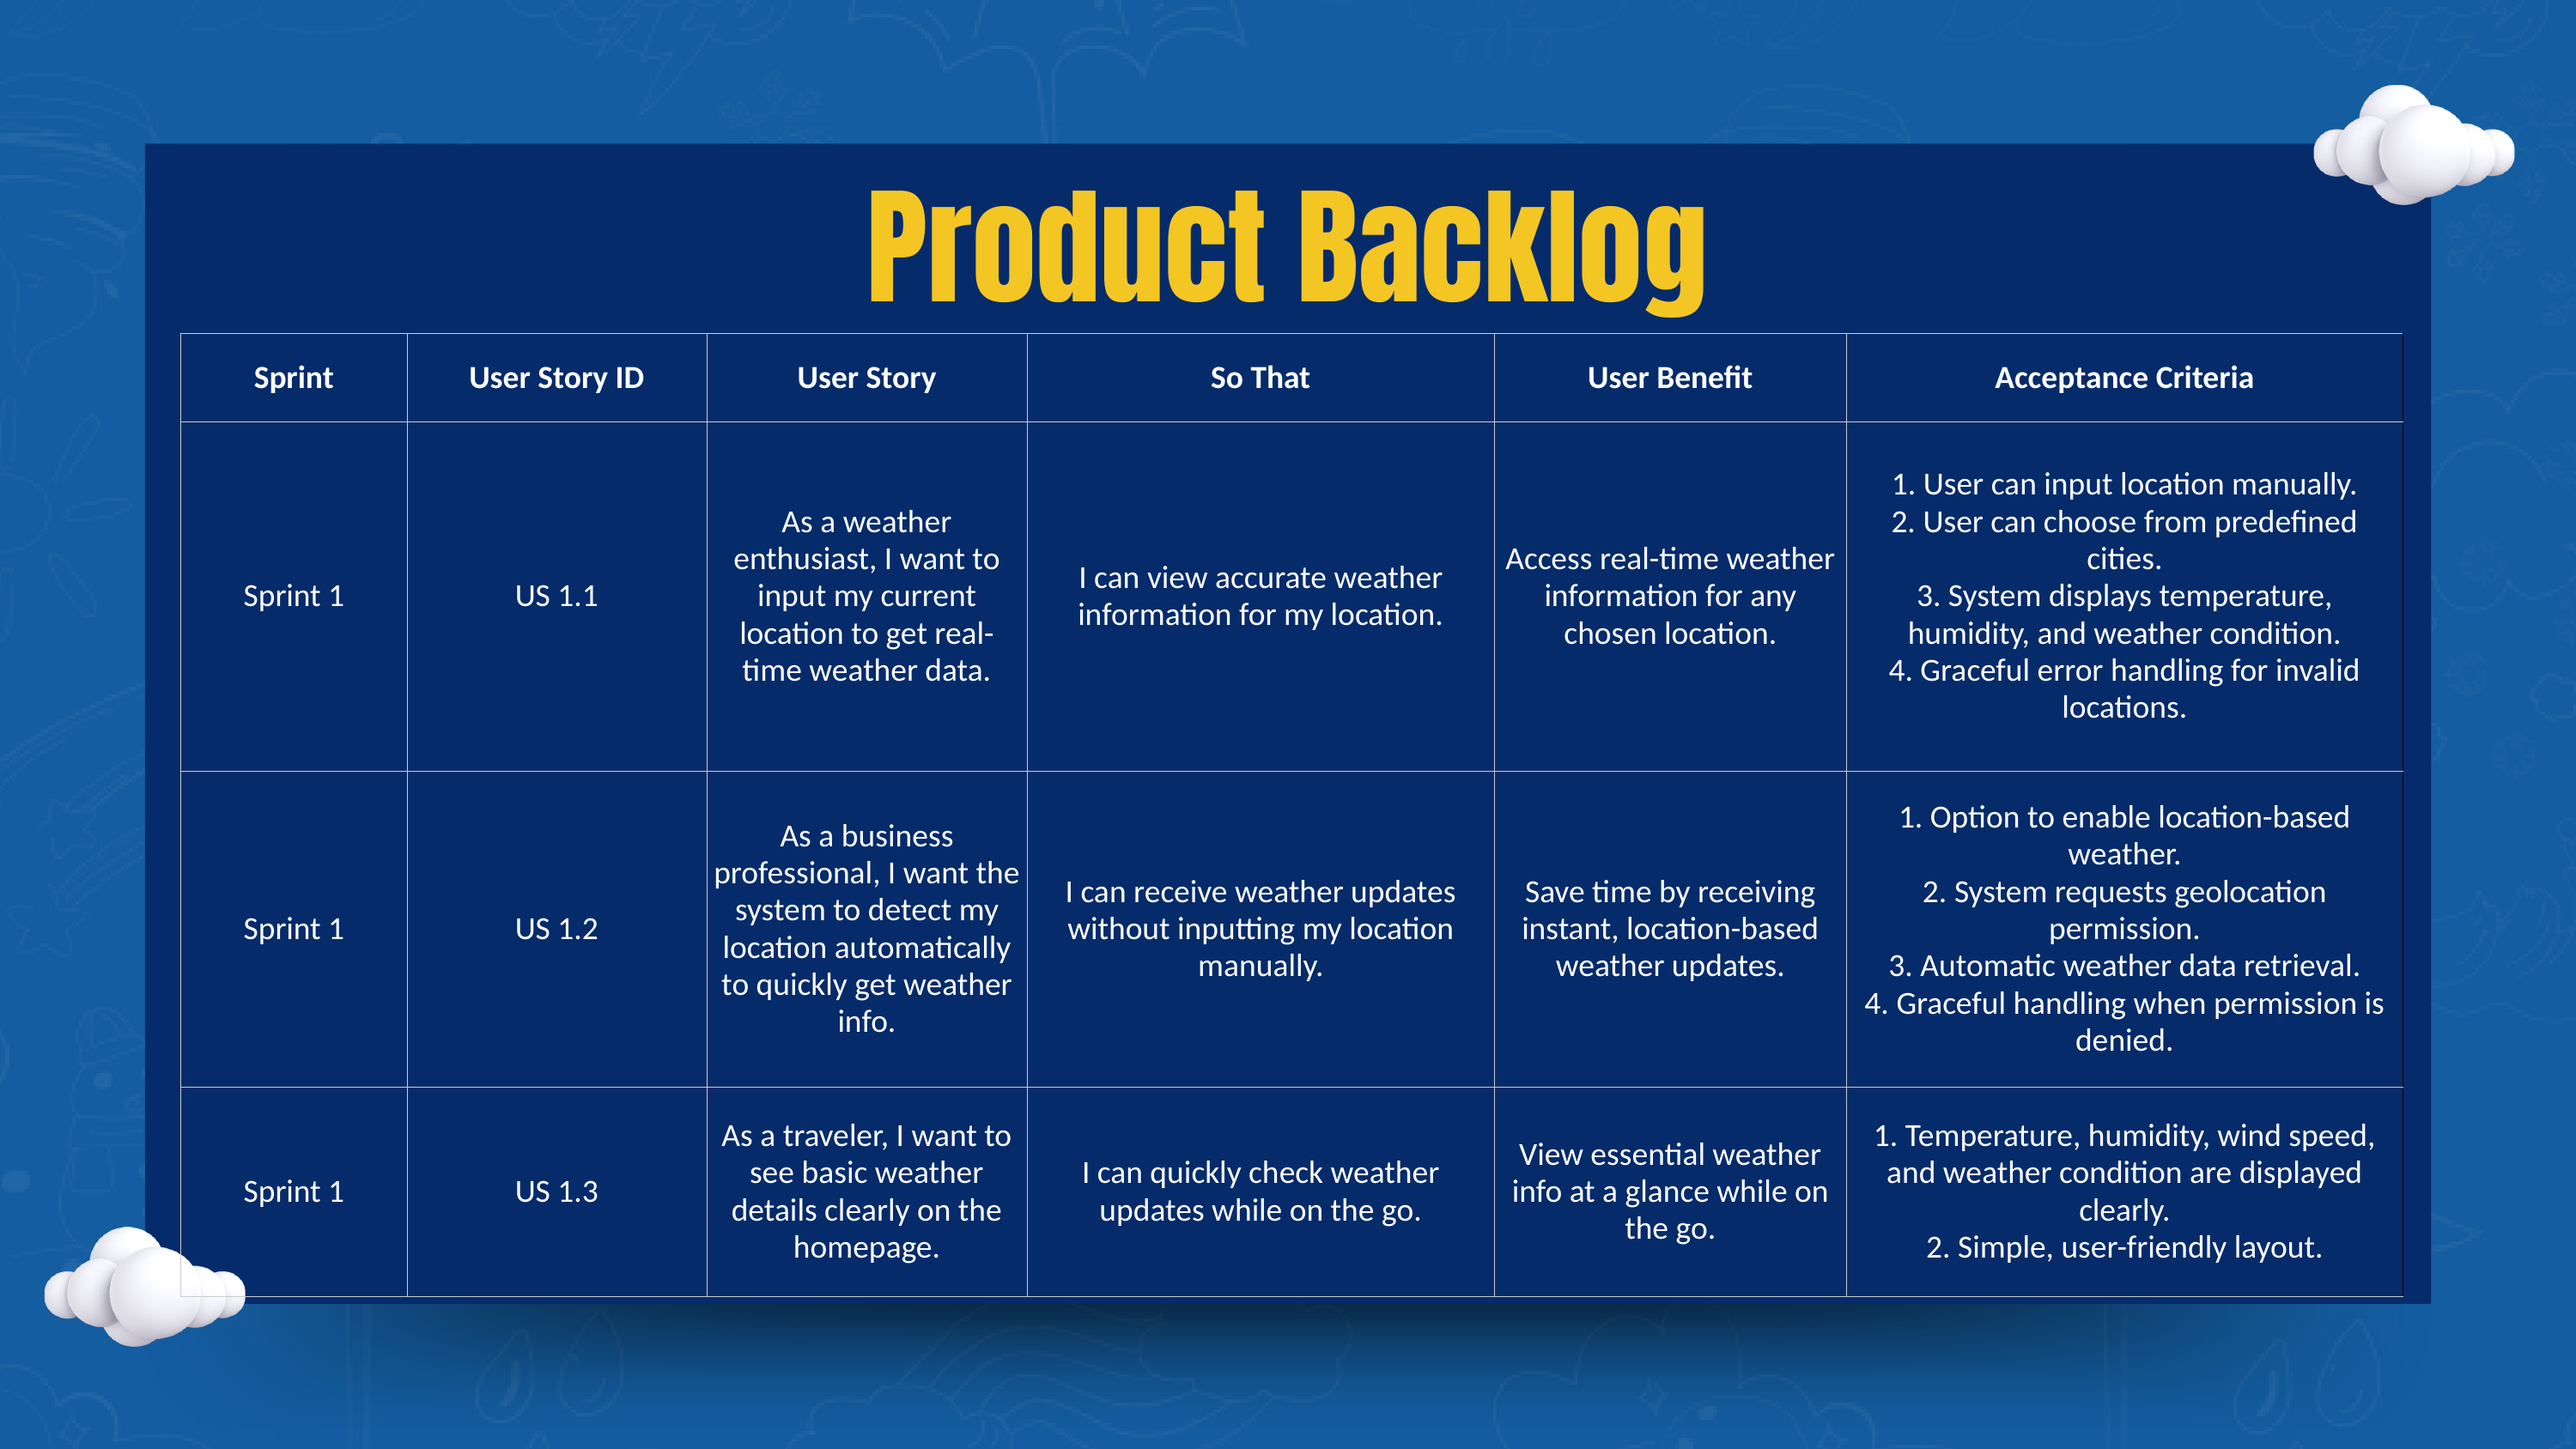

Product Backlog
| Sprint | User Story ID | User Story | So That | User Benefit | Acceptance Criteria |
| --- | --- | --- | --- | --- | --- |
| Sprint 1 | US 1.1 | As a weather enthusiast, I want to input my current location to get real-time weather data. | I can view accurate weather information for my location. | Access real-time weather information for any chosen location. | 1. User can input location manually. 2. User can choose from predefined cities. 3. System displays temperature, humidity, and weather condition. 4. Graceful error handling for invalid locations. |
| Sprint 1 | US 1.2 | As a business professional, I want the system to detect my location automatically to quickly get weather info. | I can receive weather updates without inputting my location manually. | Save time by receiving instant, location-based weather updates. | 1. Option to enable location-based weather. 2. System requests geolocation permission. 3. Automatic weather data retrieval. 4. Graceful handling when permission is denied. |
| Sprint 1 | US 1.3 | As a traveler, I want to see basic weather details clearly on the homepage. | I can quickly check weather updates while on the go. | View essential weather info at a glance while on the go. | 1. Temperature, humidity, wind speed, and weather condition are displayed clearly. 2. Simple, user-friendly layout. |